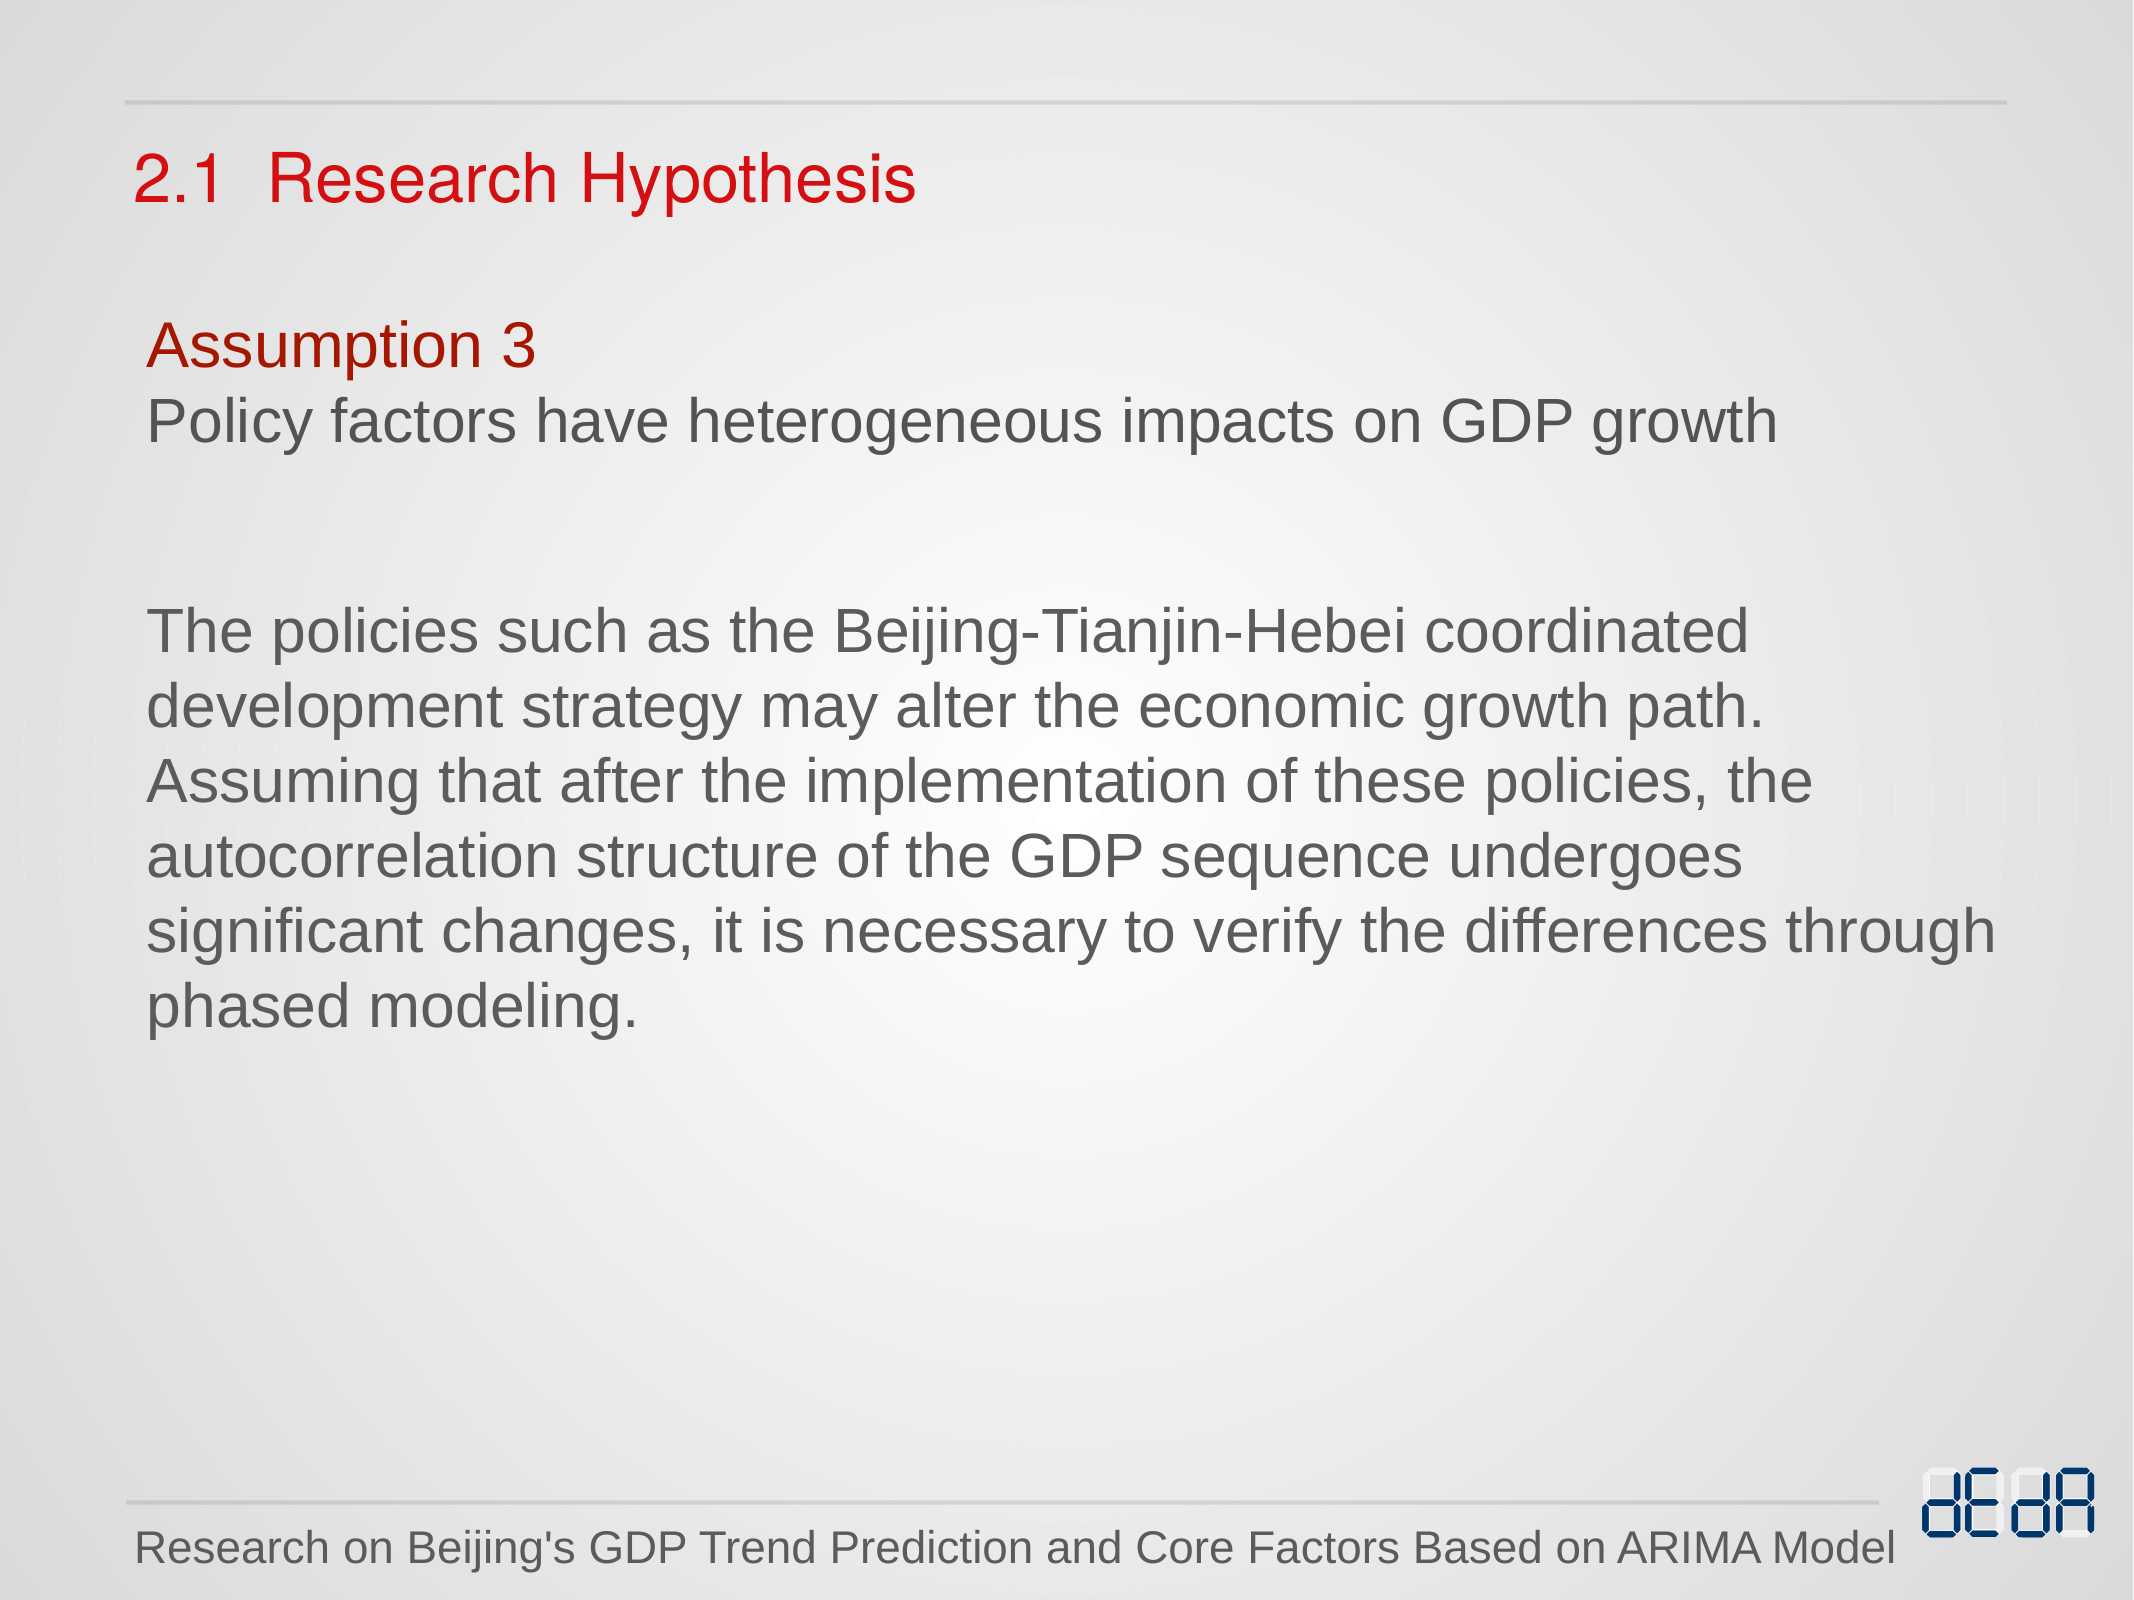

7
2.1  Research Hypothesis
Assumption 3
Policy factors have heterogeneous impacts on GDP growth
The policies such as the Beijing-Tianjin-Hebei coordinated development strategy may alter the economic growth path. Assuming that after the implementation of these policies, the autocorrelation structure of the GDP sequence undergoes significant changes, it is necessary to verify the differences through phased modeling.